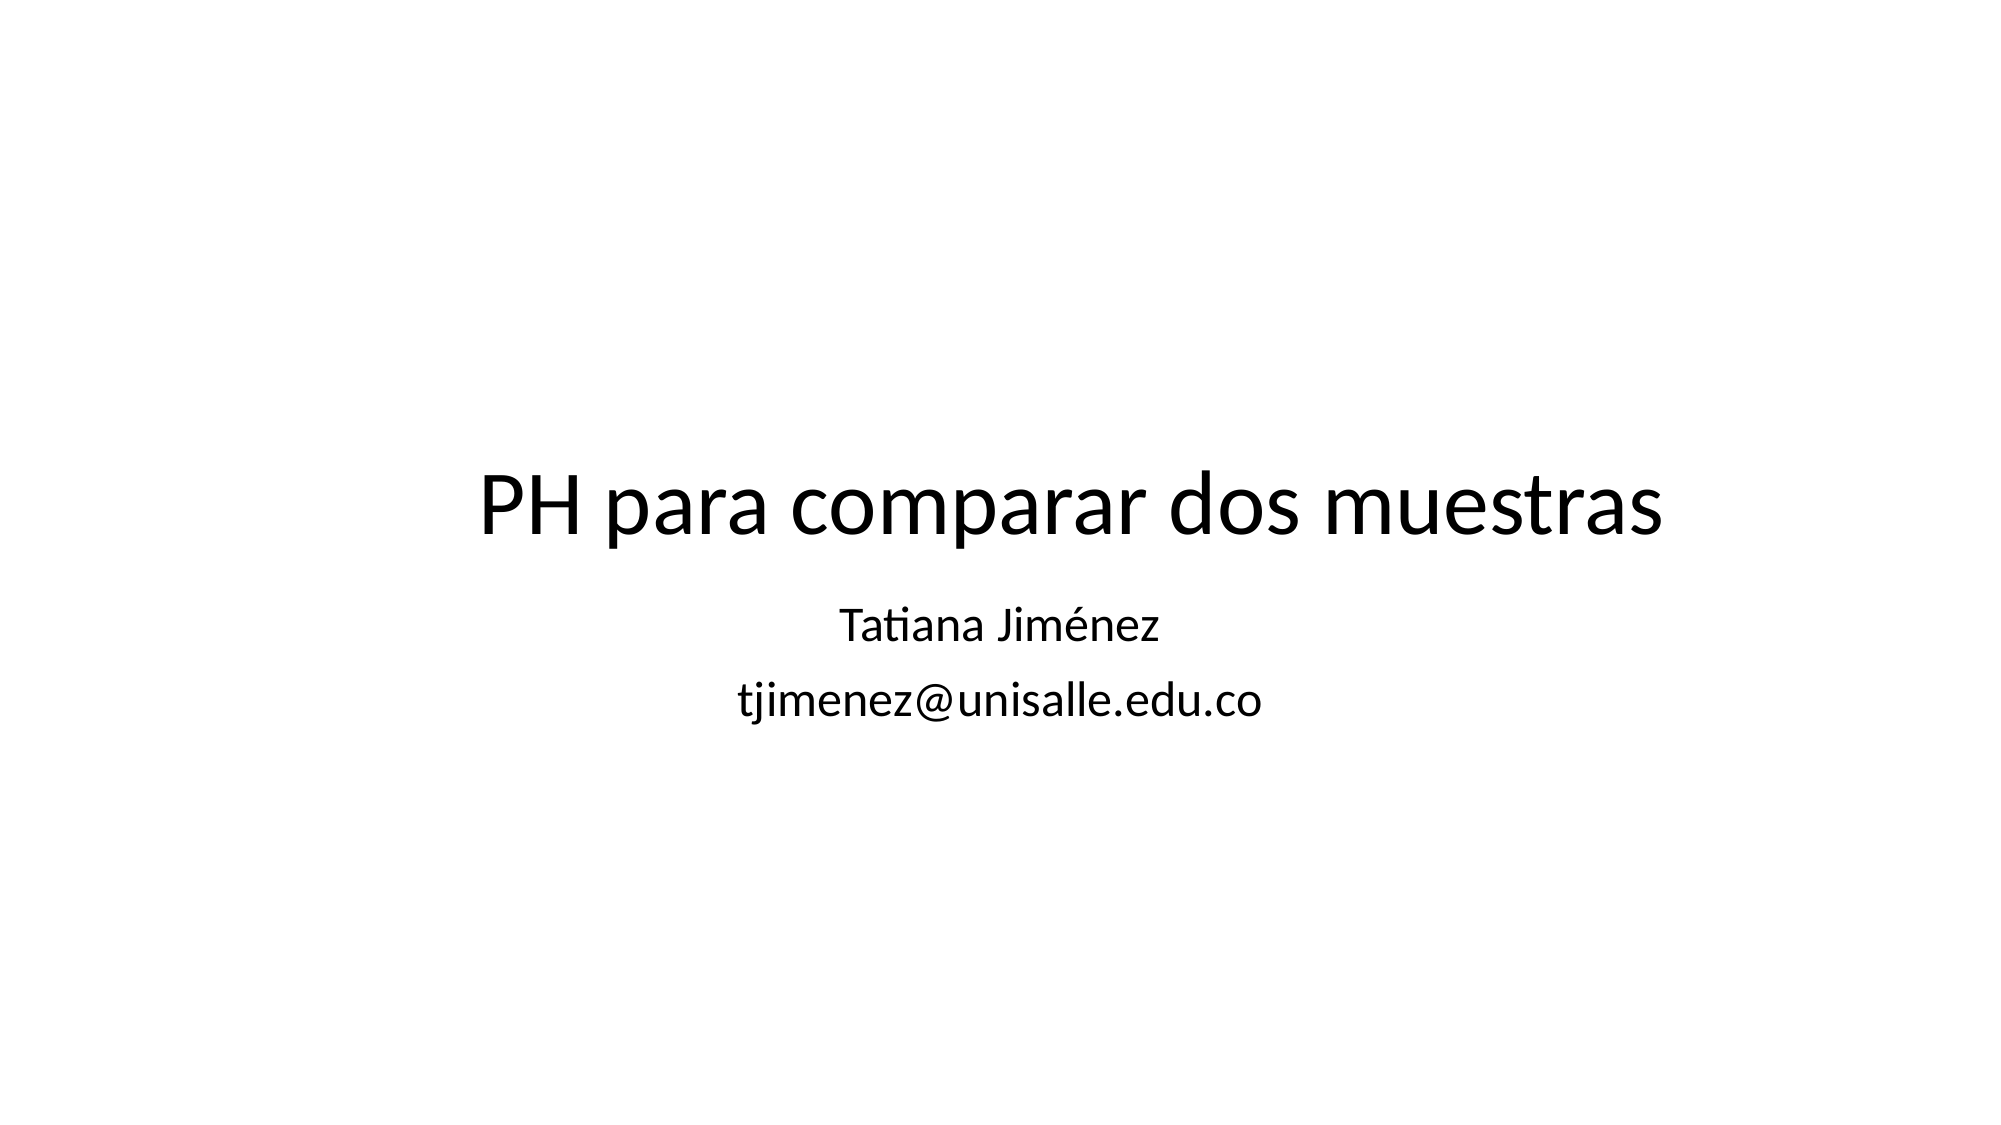

# PH para comparar dos muestras
Tatiana Jiménez
tjimenez@unisalle.edu.co